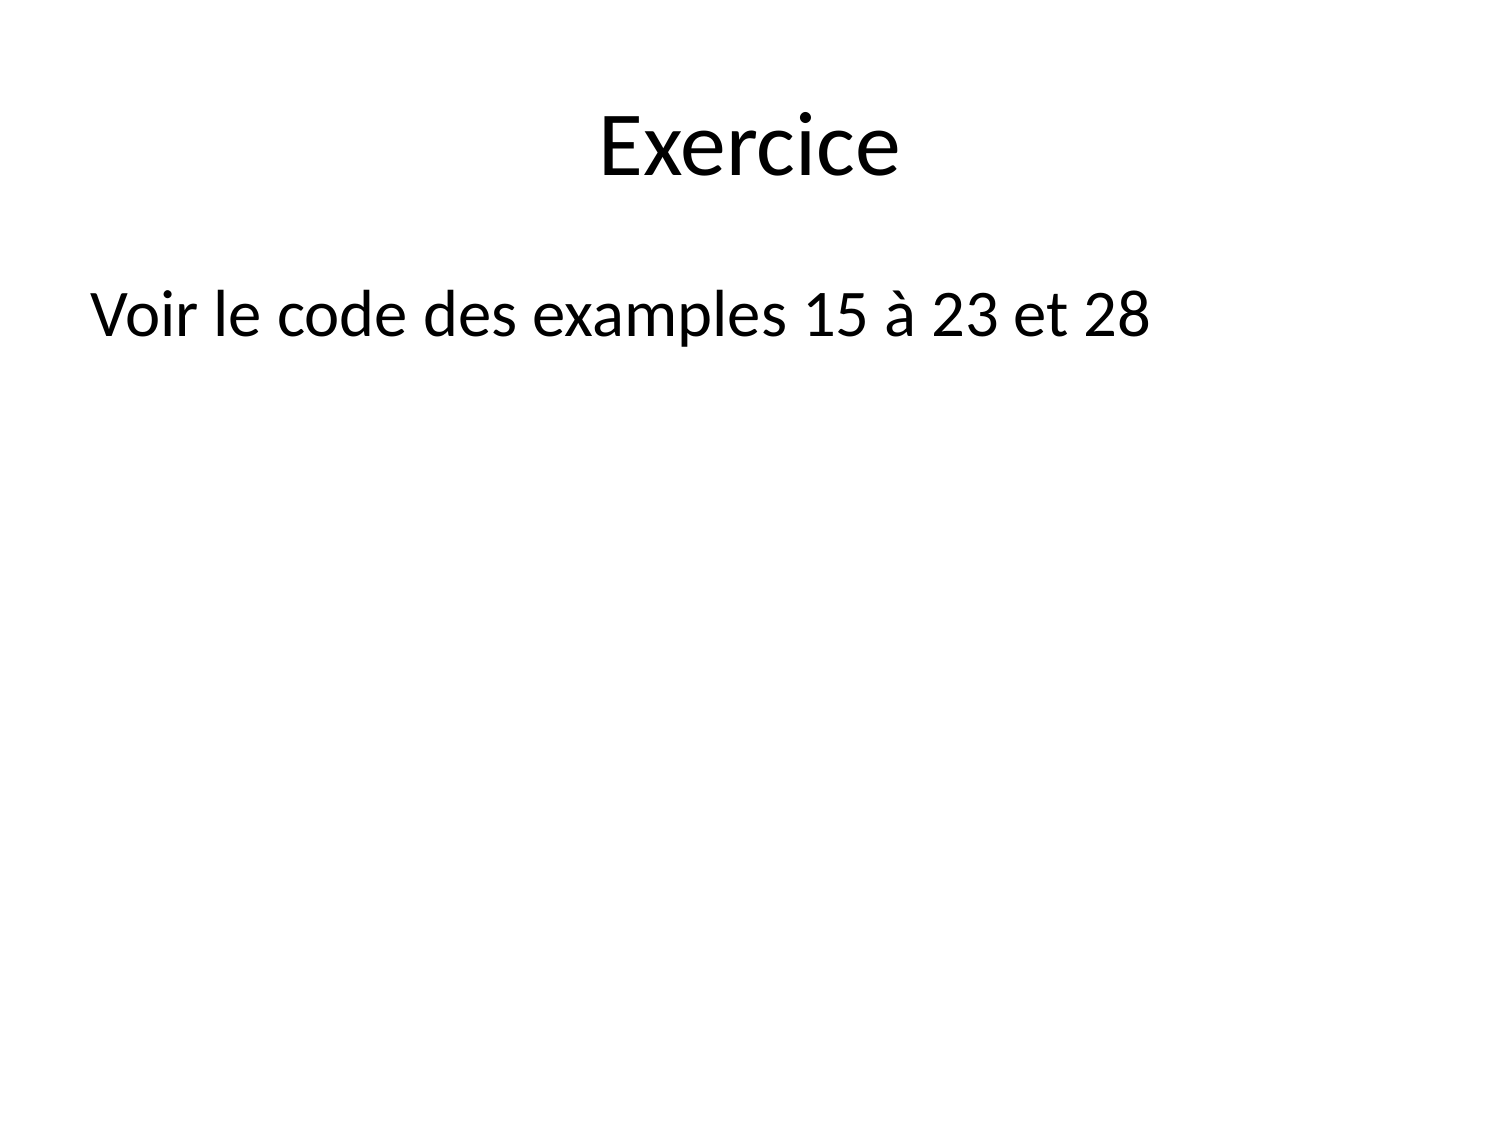

# Exercice
Voir le code des examples 15 à 23 et 28